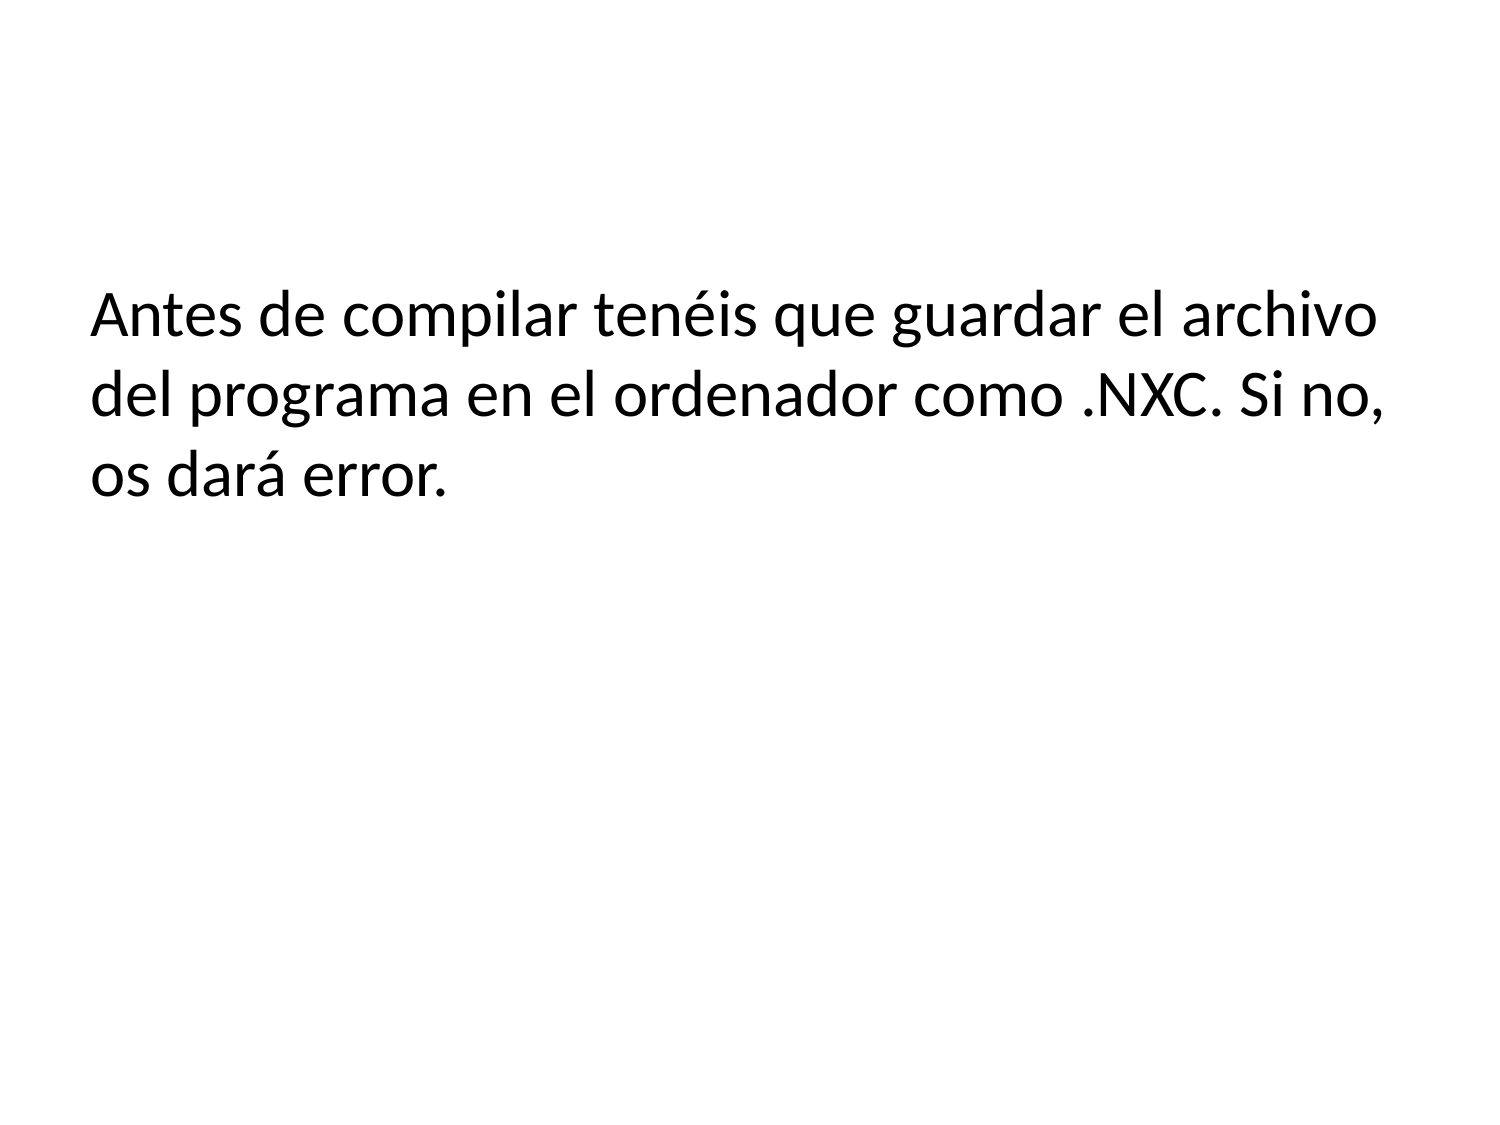

Antes de compilar tenéis que guardar el archivo del programa en el ordenador como .NXC. Si no, os dará error.